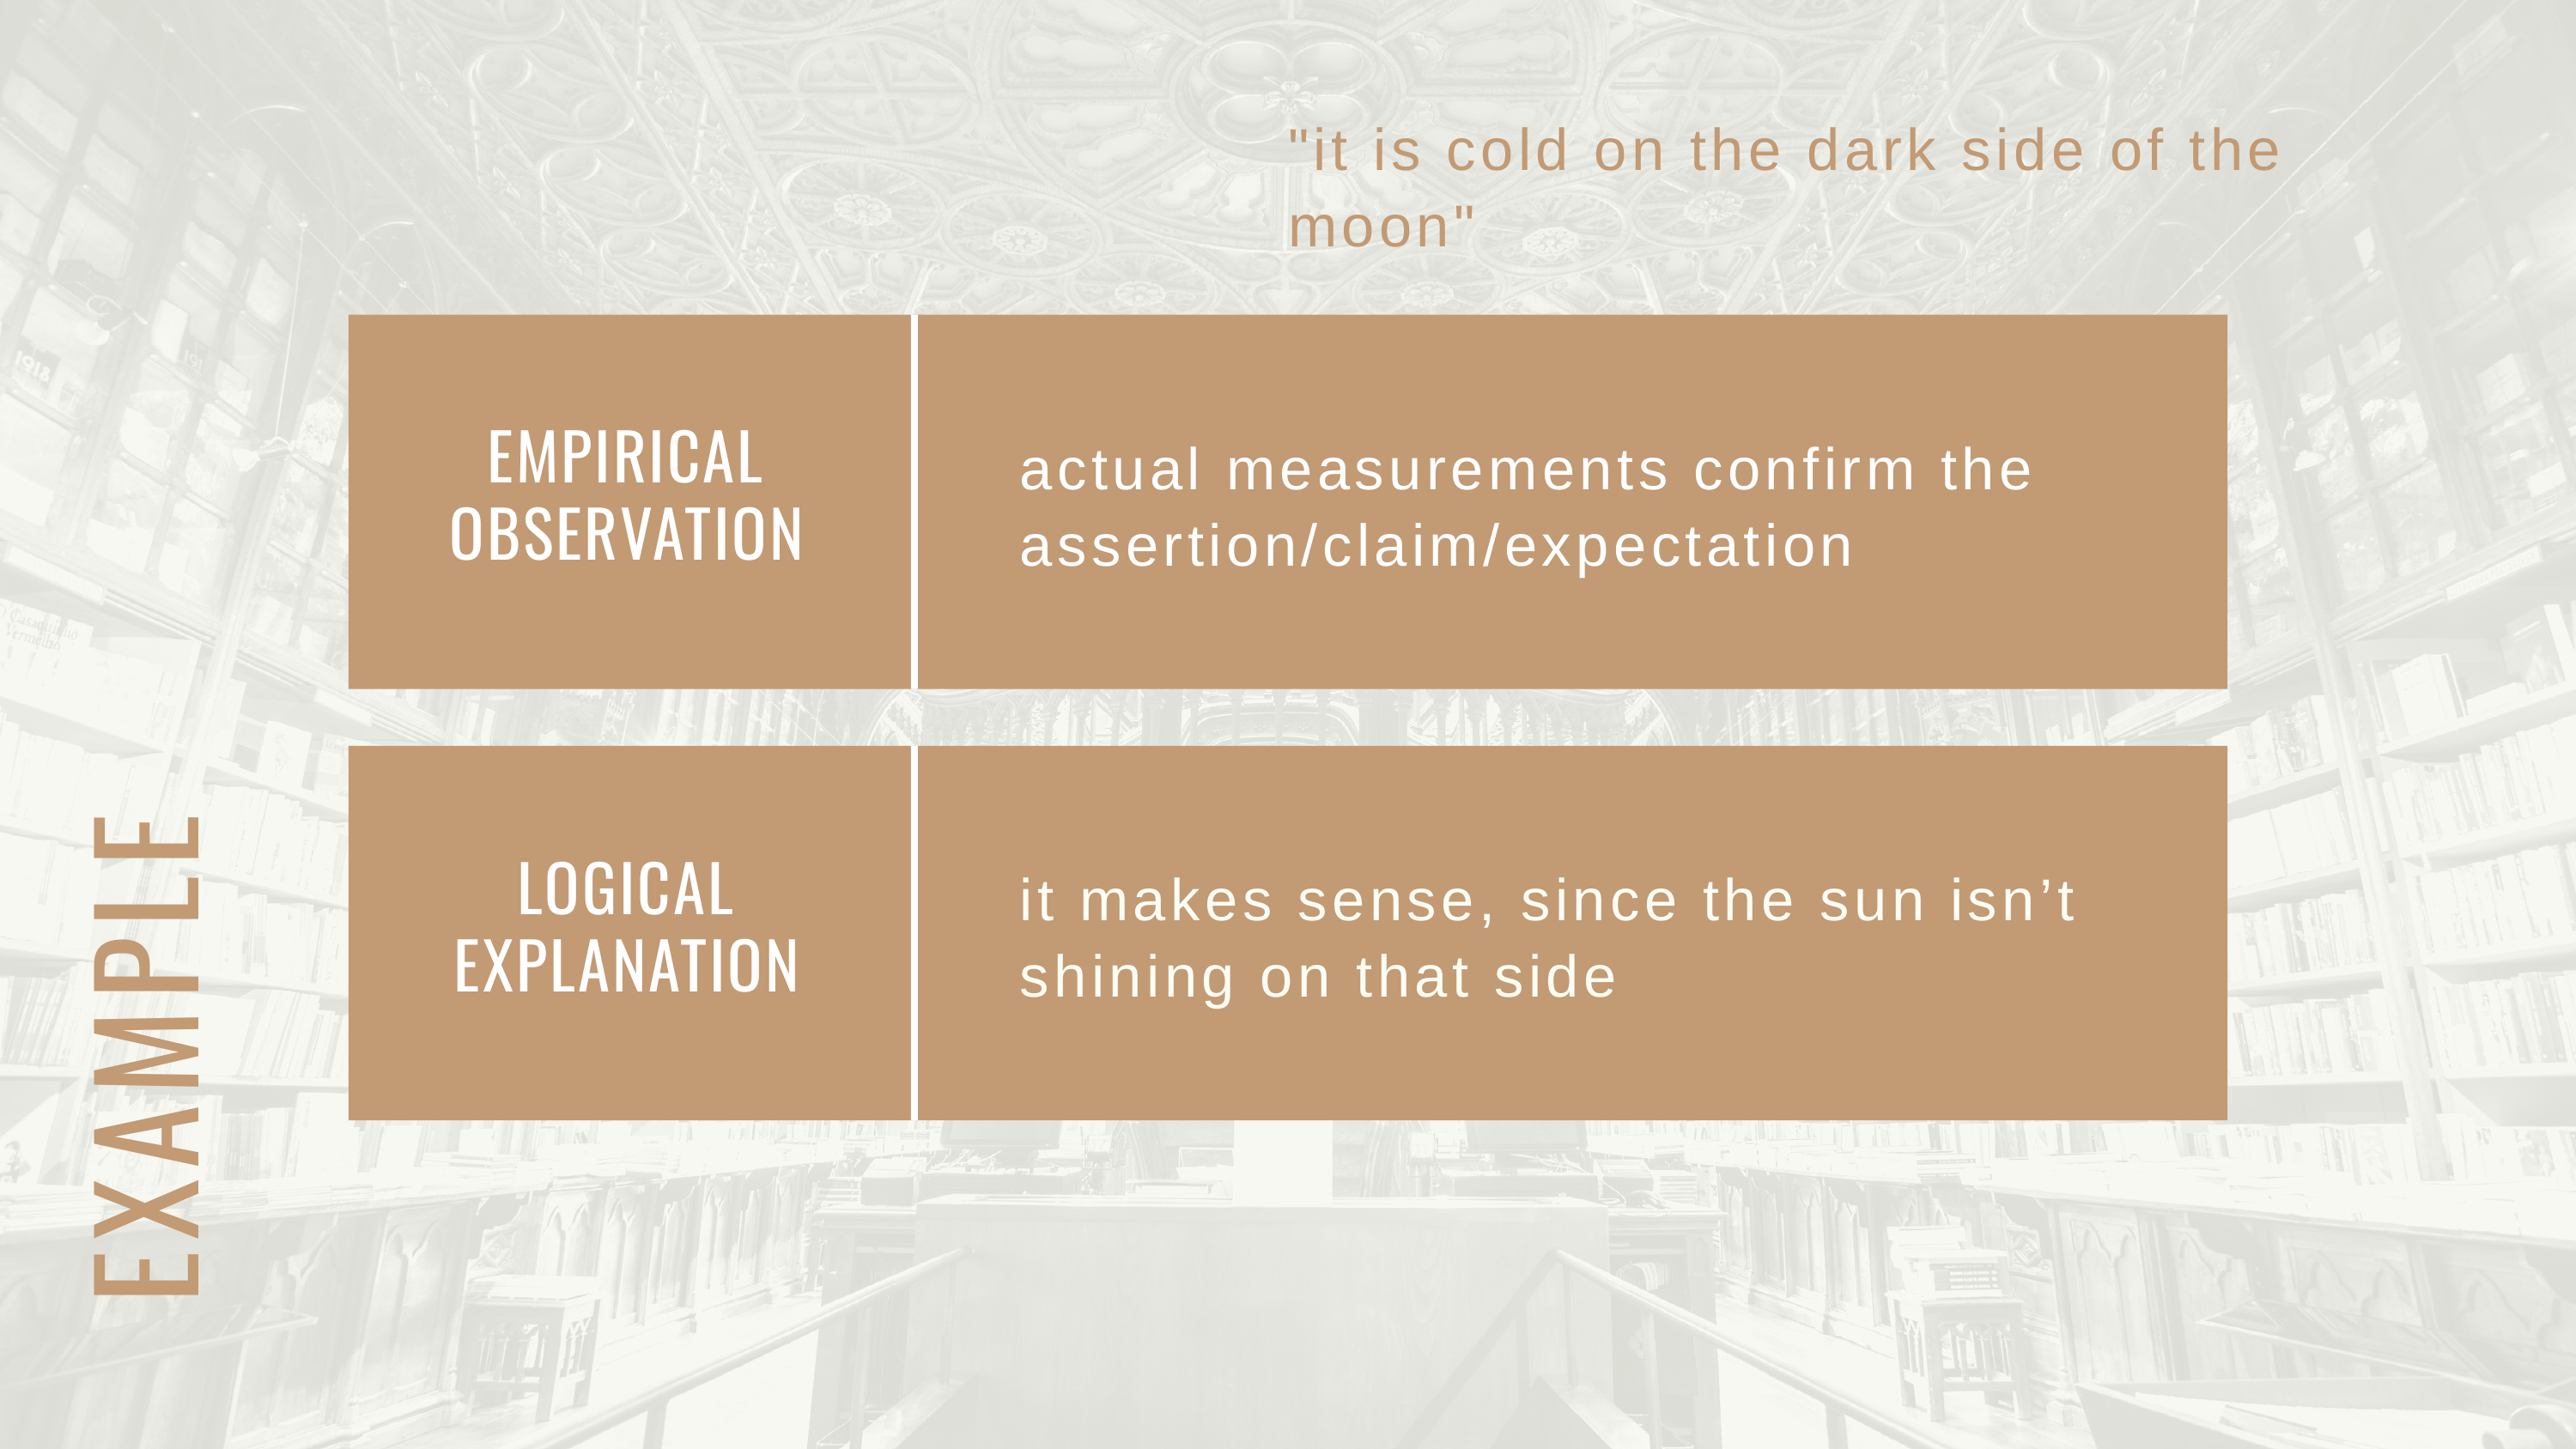

"it is cold on the dark side of the moon"

EMPIRICAL OBSERVATION
actual measurements confirm the assertion/claim/expectation

EXAMPLE
LOGICAL EXPLANATION
it makes sense, since the sun isn’t shining on that side